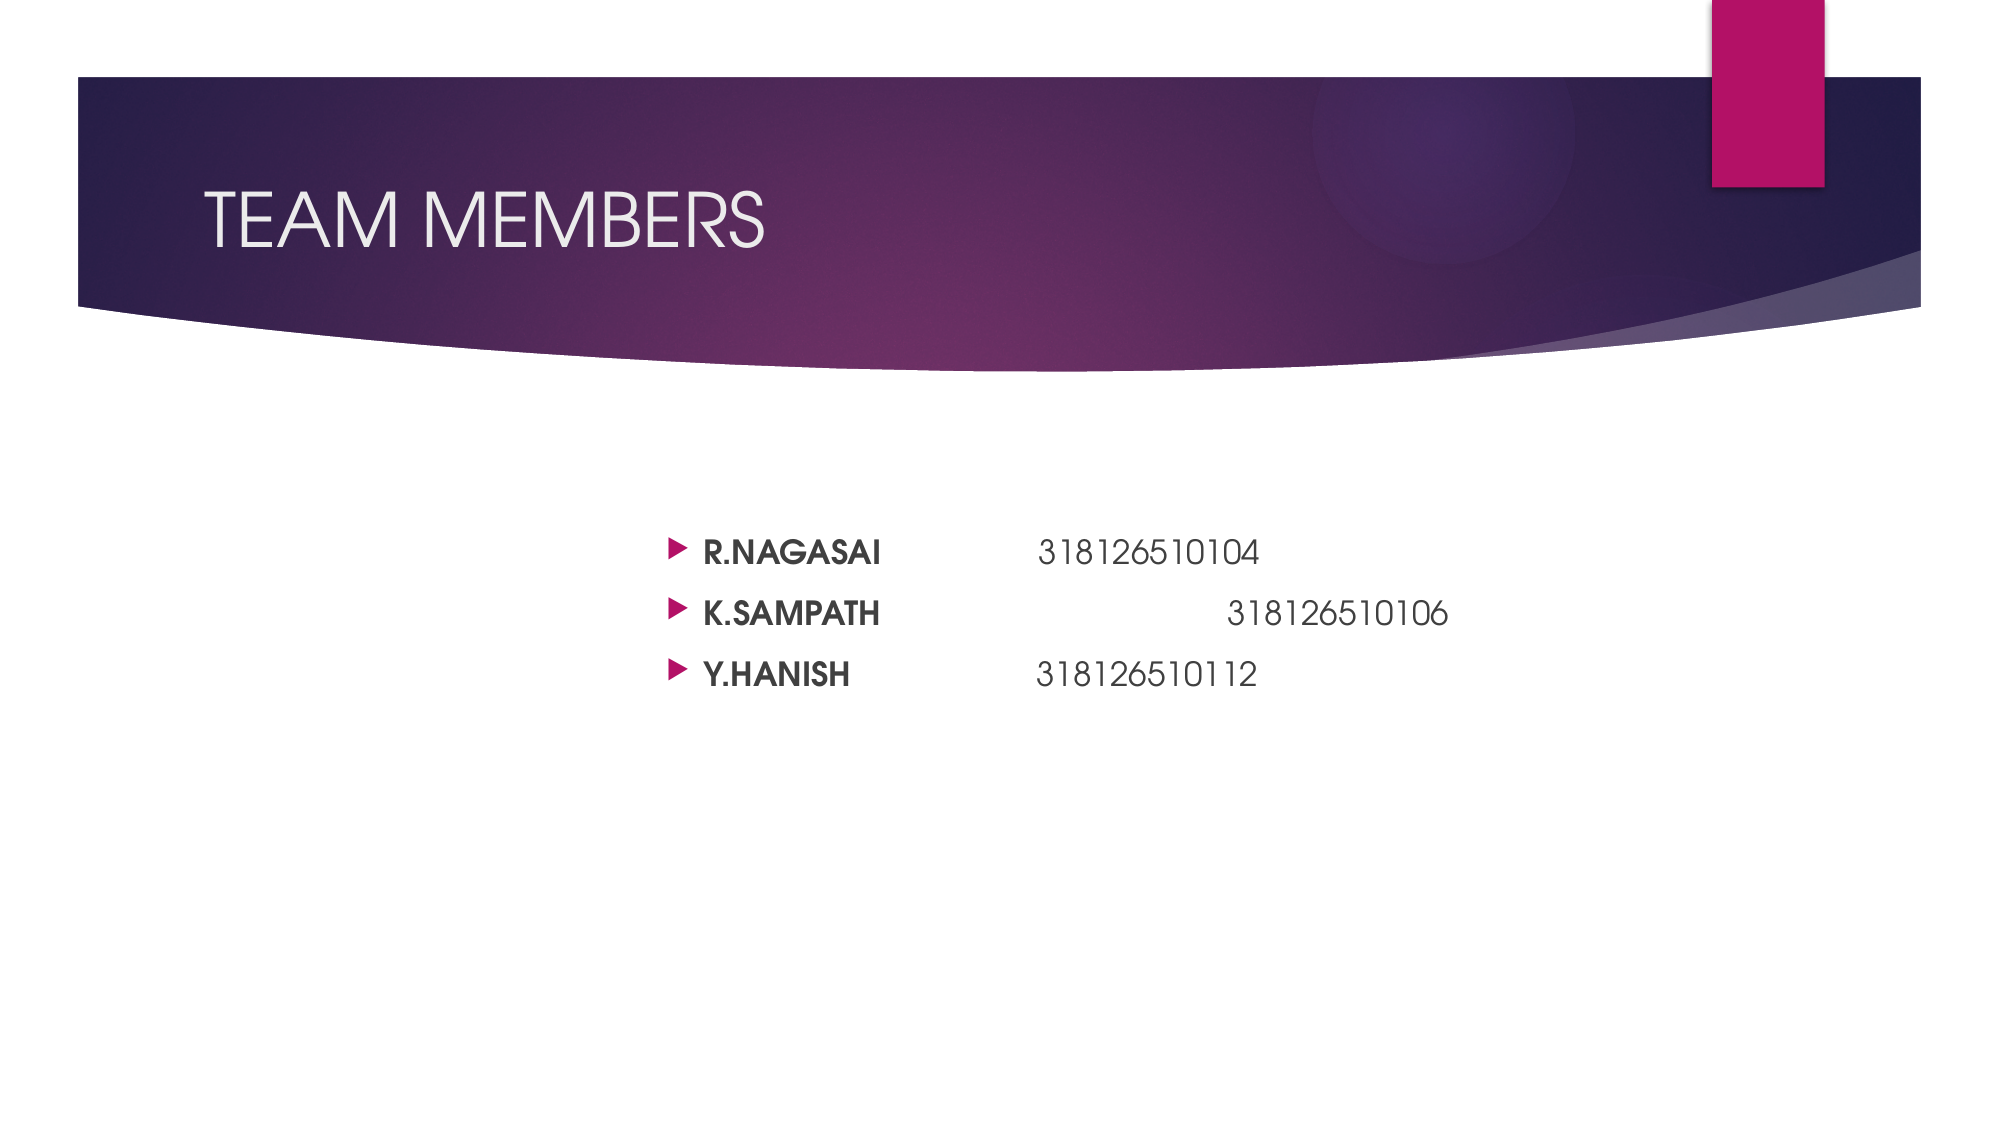

# TEAM MEMBERS
R.NAGASAI                 318126510104
K.SAMPATH		        318126510106
Y.HANISH                    318126510112